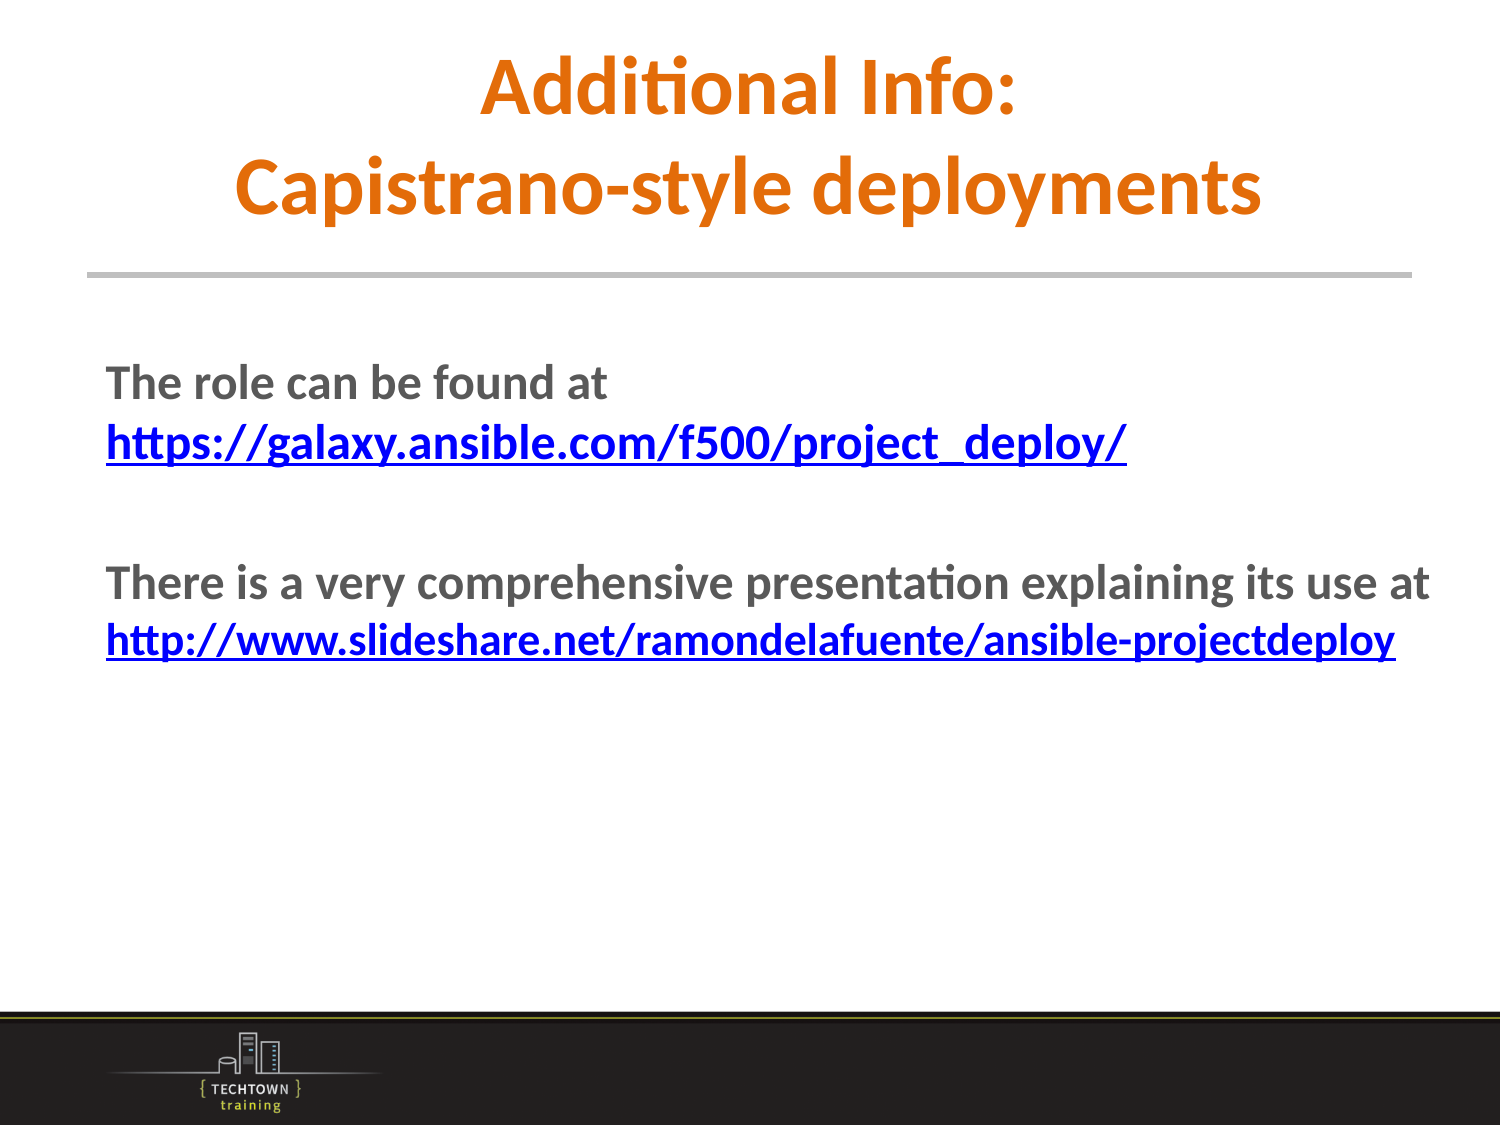

# Additional Info: Capistrano-style deployments
The role can be found at https://galaxy.ansible.com/f500/project_deploy/

There is a very comprehensive presentation explaining its use at http://www.slideshare.net/ramondelafuente/ansible-projectdeploy